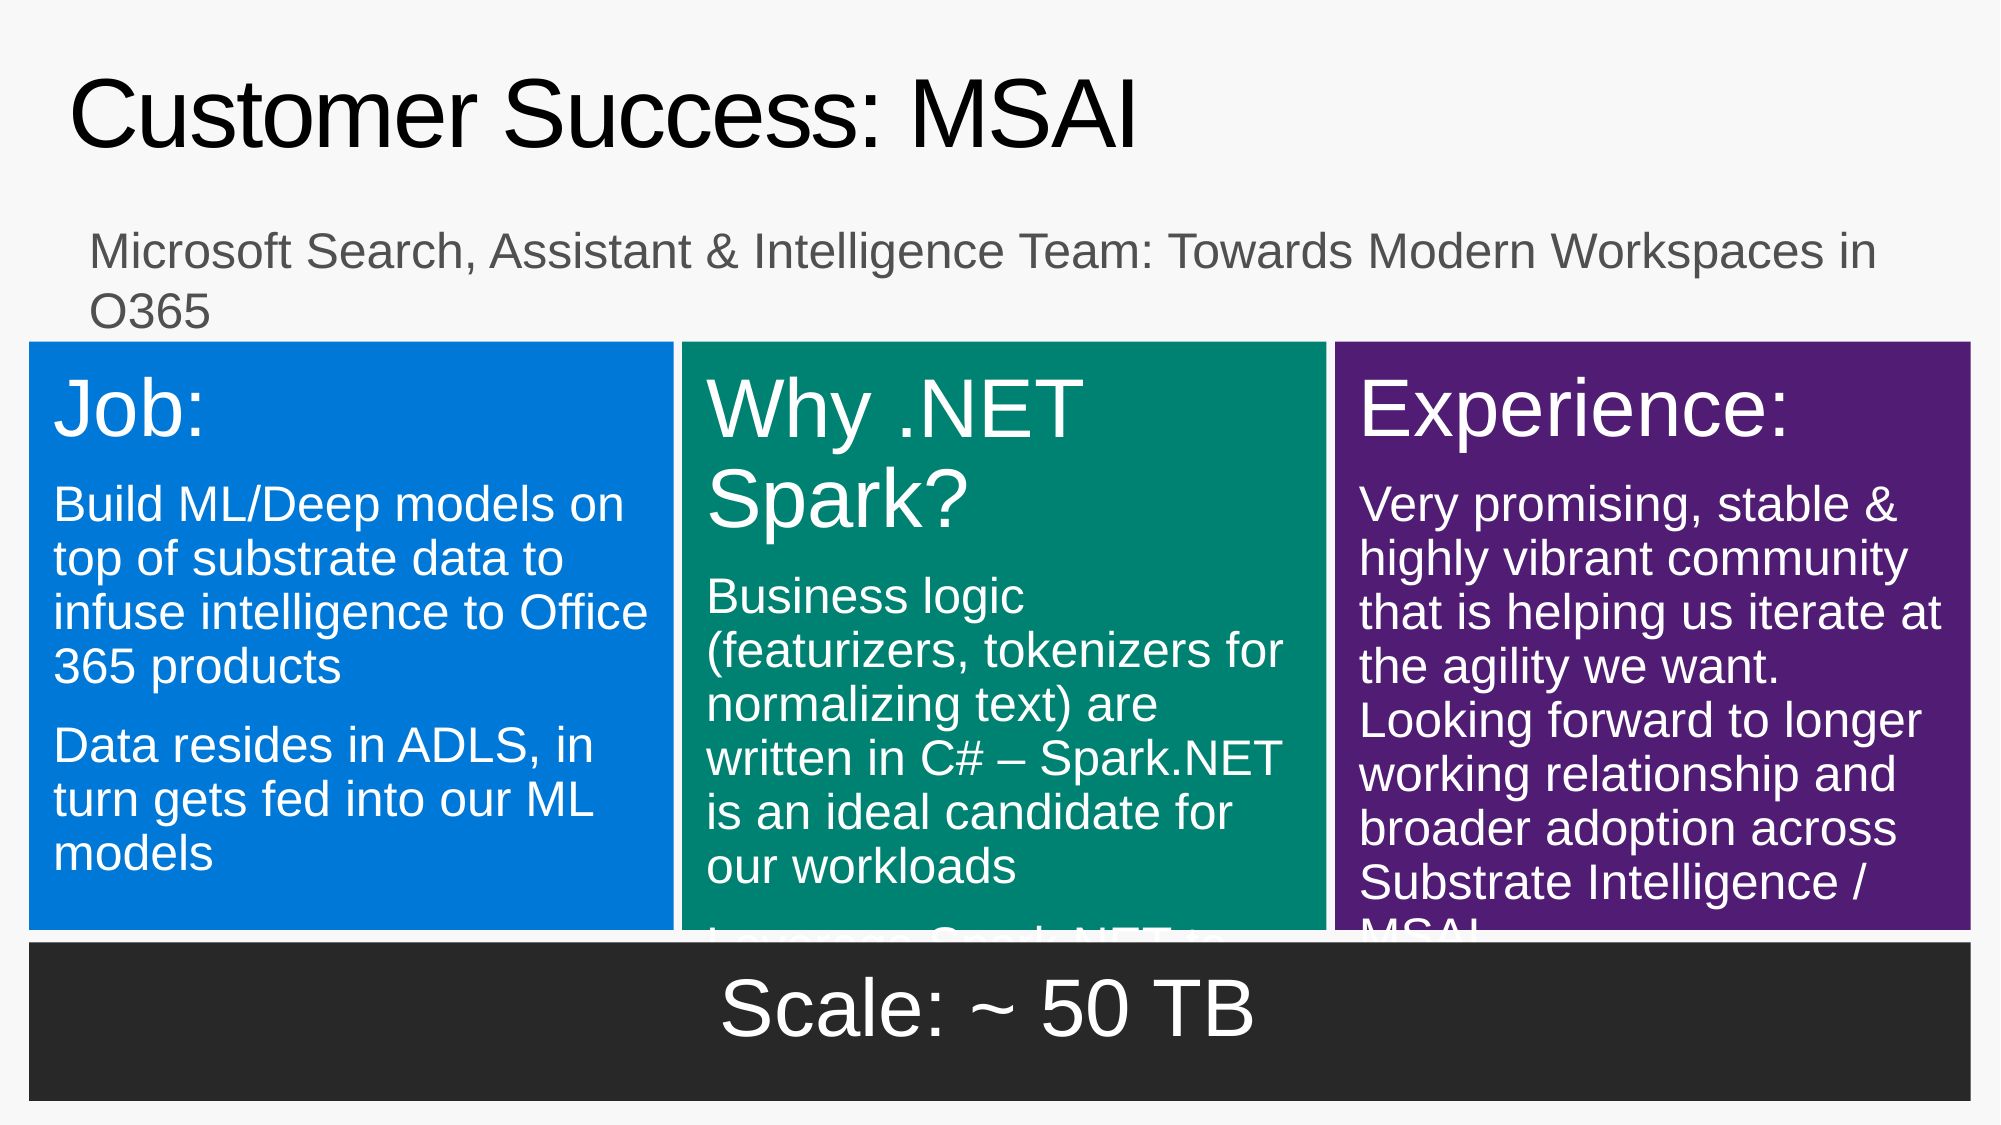

# Customer Success: MSAI
Microsoft Search, Assistant & Intelligence Team: Towards Modern Workspaces in O365
Job:
Build ML/Deep models on top of substrate data to infuse intelligence to Office 365 products
Data resides in ADLS, in turn gets fed into our ML models
Why .NET Spark?
Business logic (featurizers, tokenizers for normalizing text) are written in C# – Spark.NET is an ideal candidate for our workloads
Leverage Spark.NET to run those libraries at scale

Experience:
Very promising, stable & highly vibrant community that is helping us iterate at the agility we want. Looking forward to longer working relationship and broader adoption across Substrate Intelligence / MSAI.
Scale: ~ 50 TB